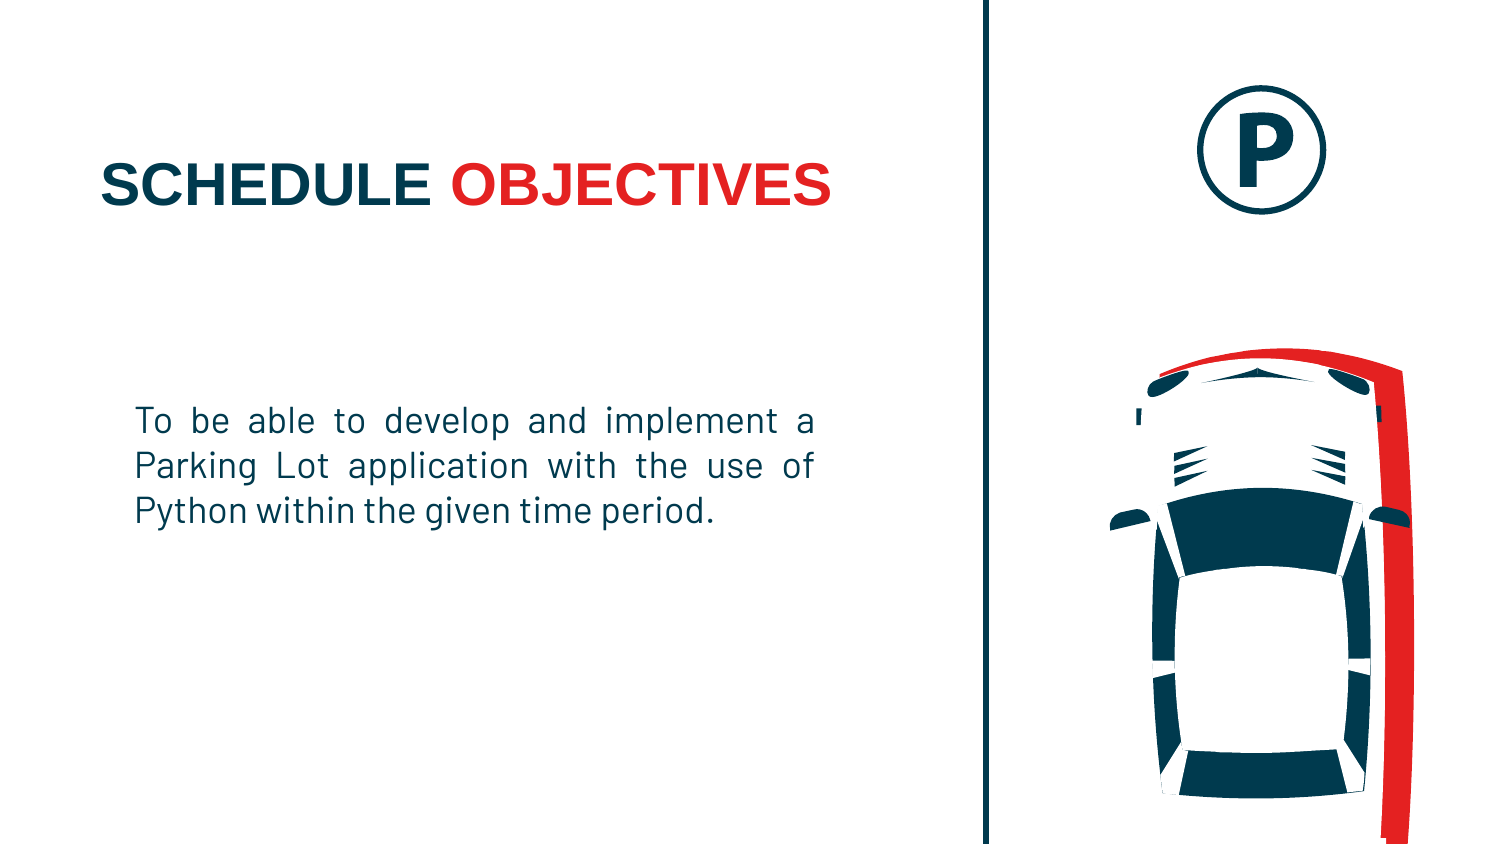

# SCHEDULE OBJECTIVES
To be able to develop and implement a Parking Lot application with the use of Python within the given time period.